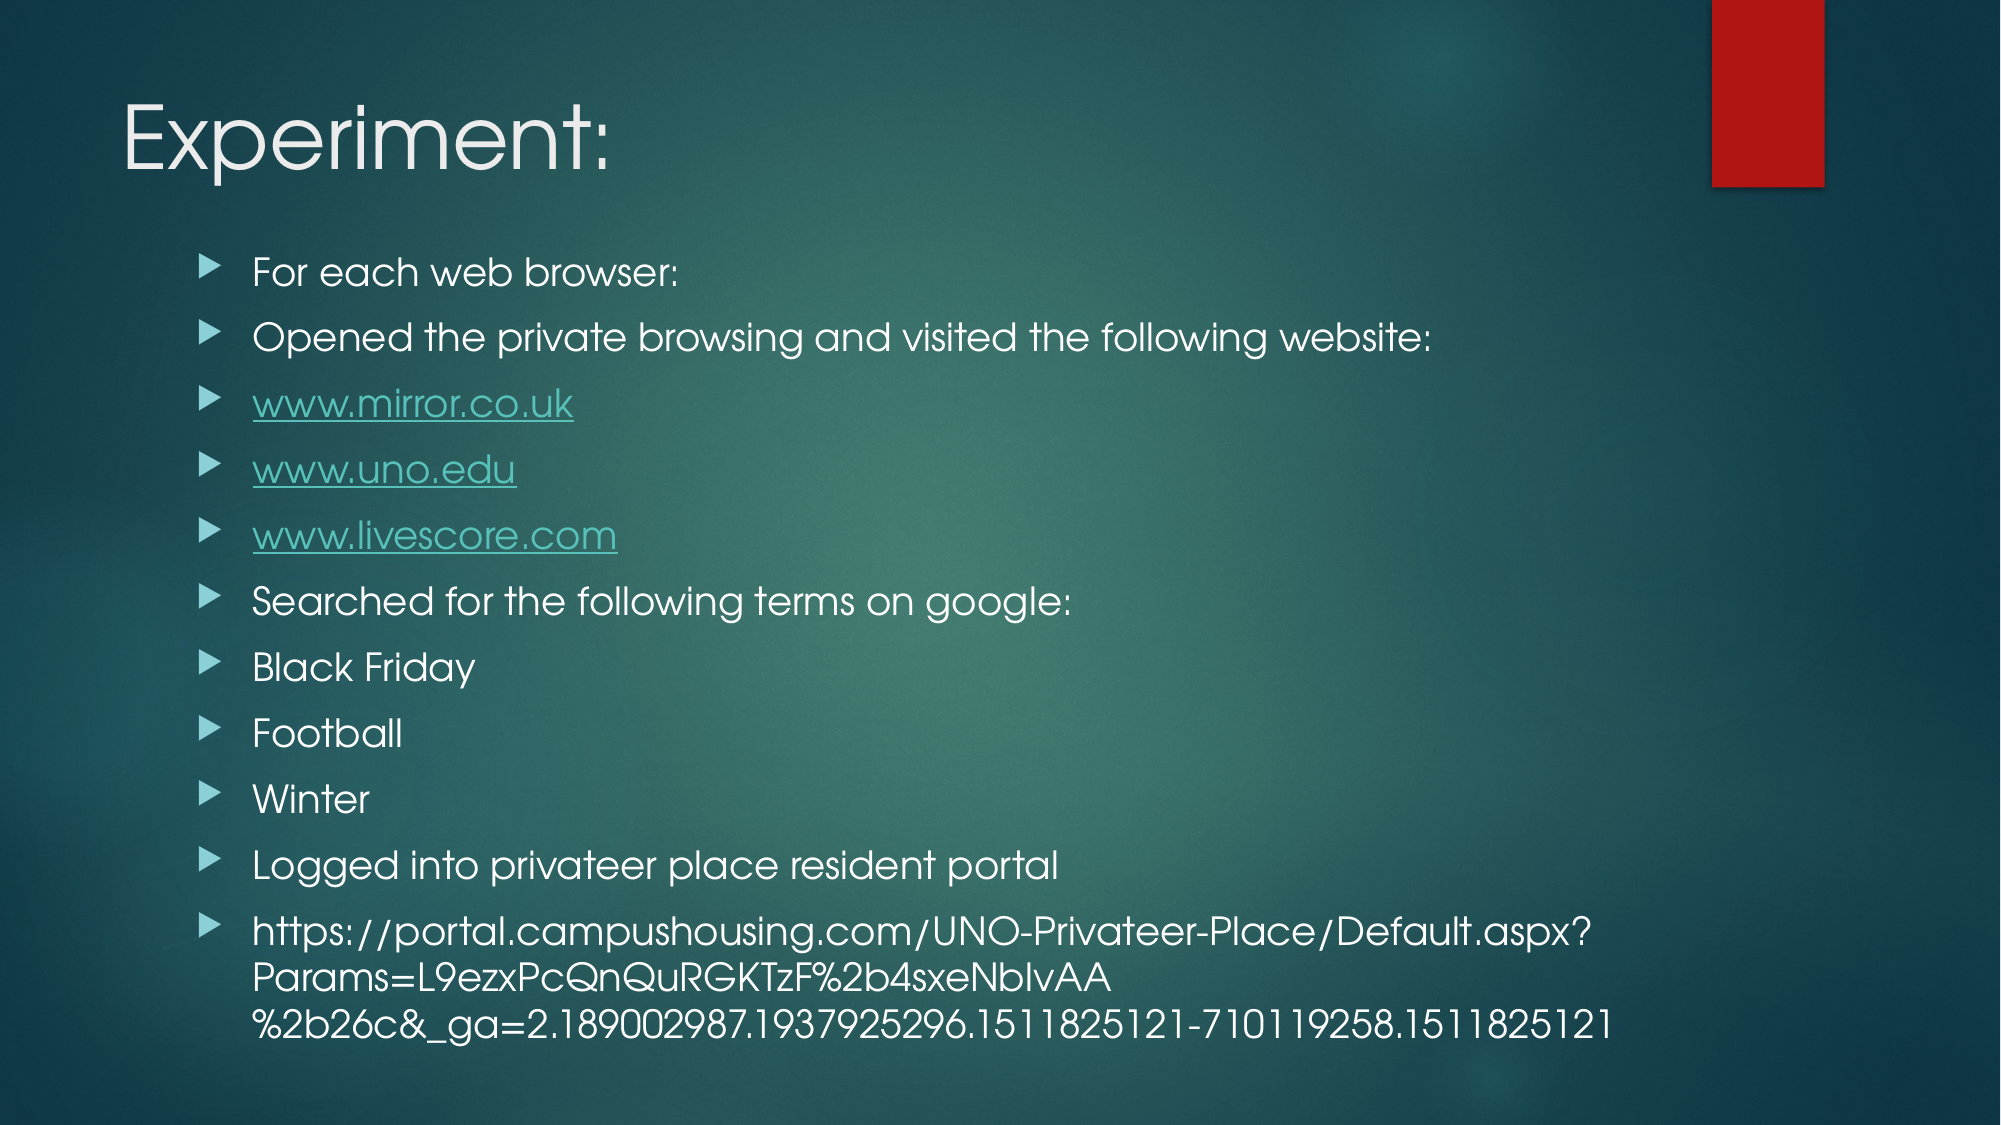

# Experiment:
For each web browser:
Opened the private browsing and visited the following website:
www.mirror.co.uk
www.uno.edu
www.livescore.com
Searched for the following terms on google:
Black Friday
Football
Winter
Logged into privateer place resident portal
https://portal.campushousing.com/UNO-Privateer-Place/Default.aspx?Params=L9ezxPcQnQuRGKTzF%2b4sxeNblvAA%2b26c&_ga=2.189002987.1937925296.1511825121-710119258.1511825121